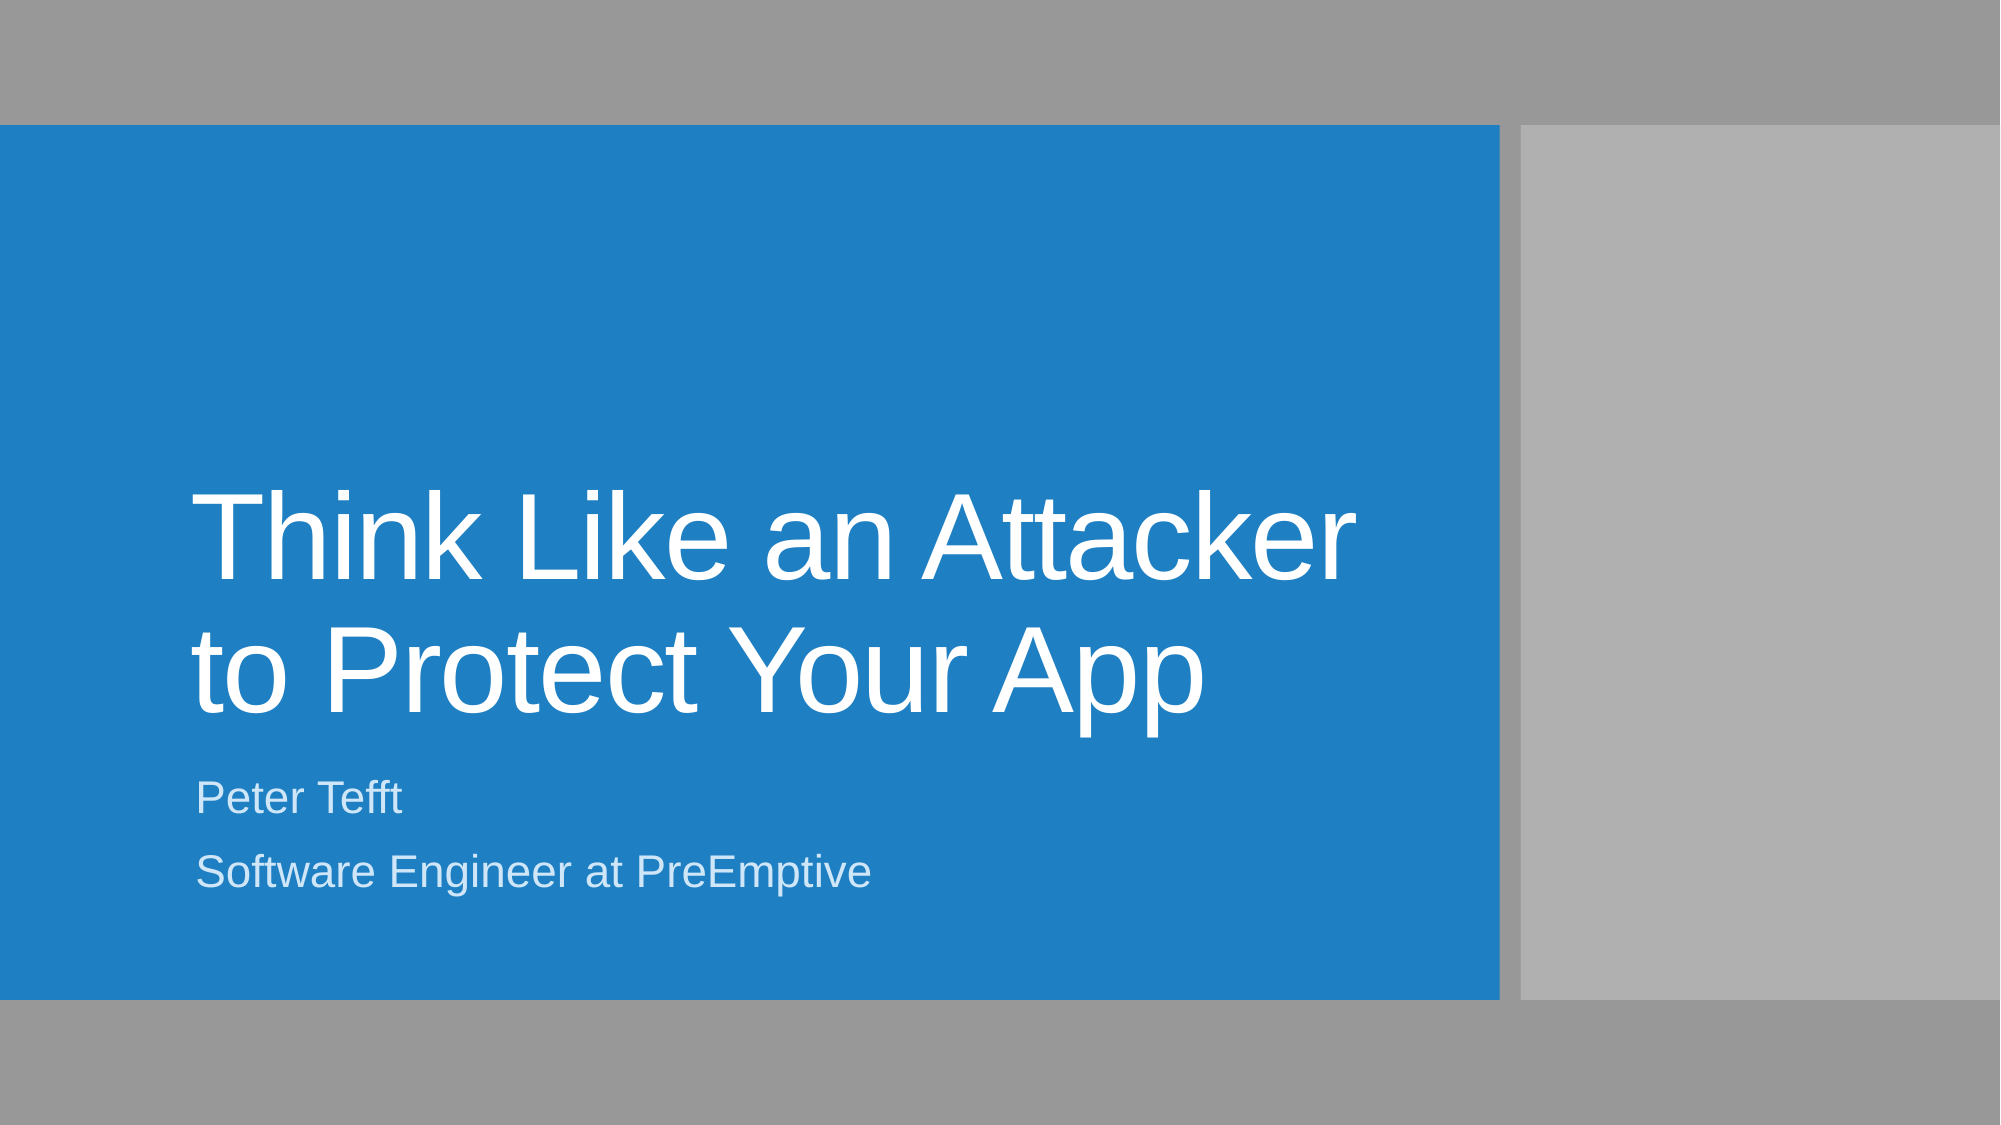

# Think Like an Attacker to Protect Your App
Peter Tefft
Software Engineer at PreEmptive